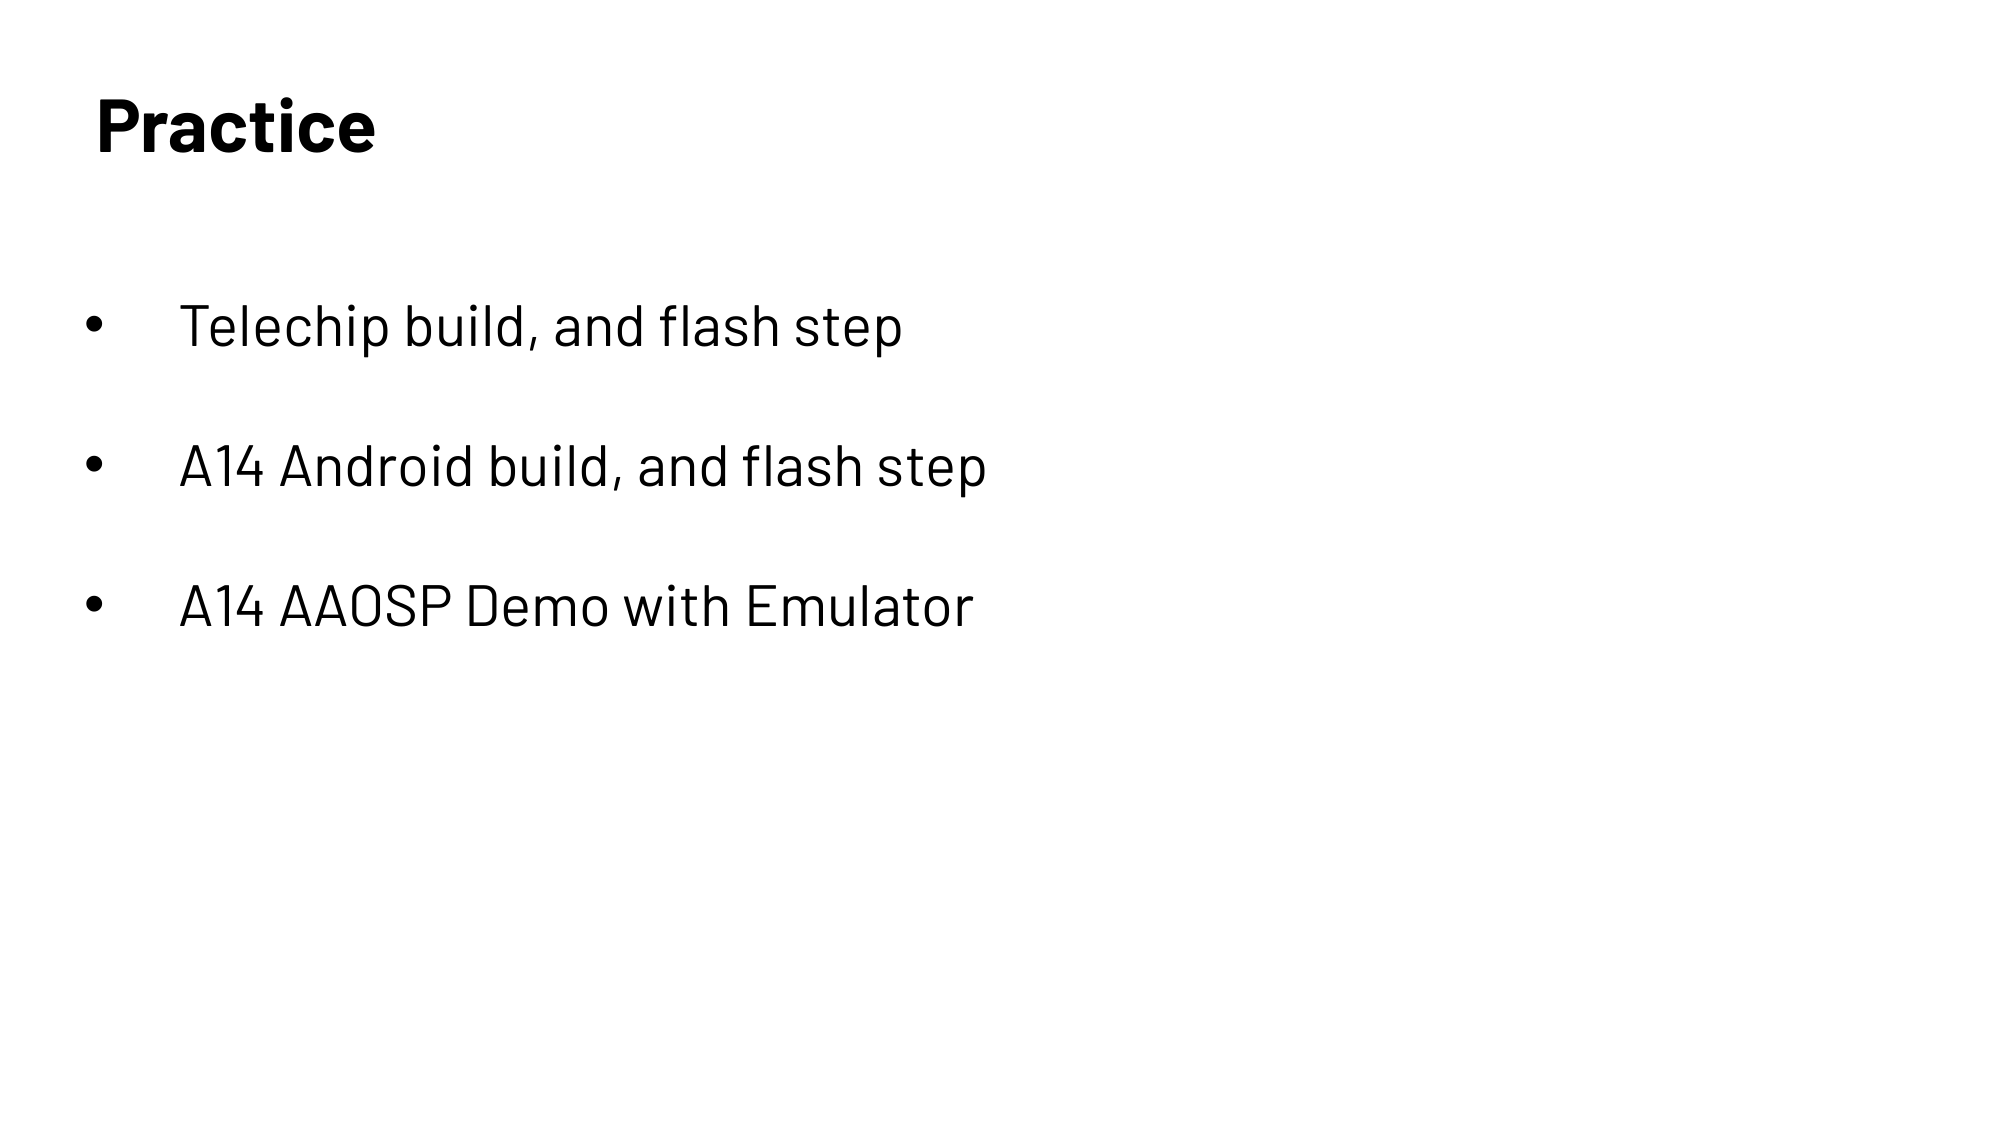

Practice
Telechip build, and flash step

A14 Android build, and flash step

A14 AAOSP Demo with Emulator